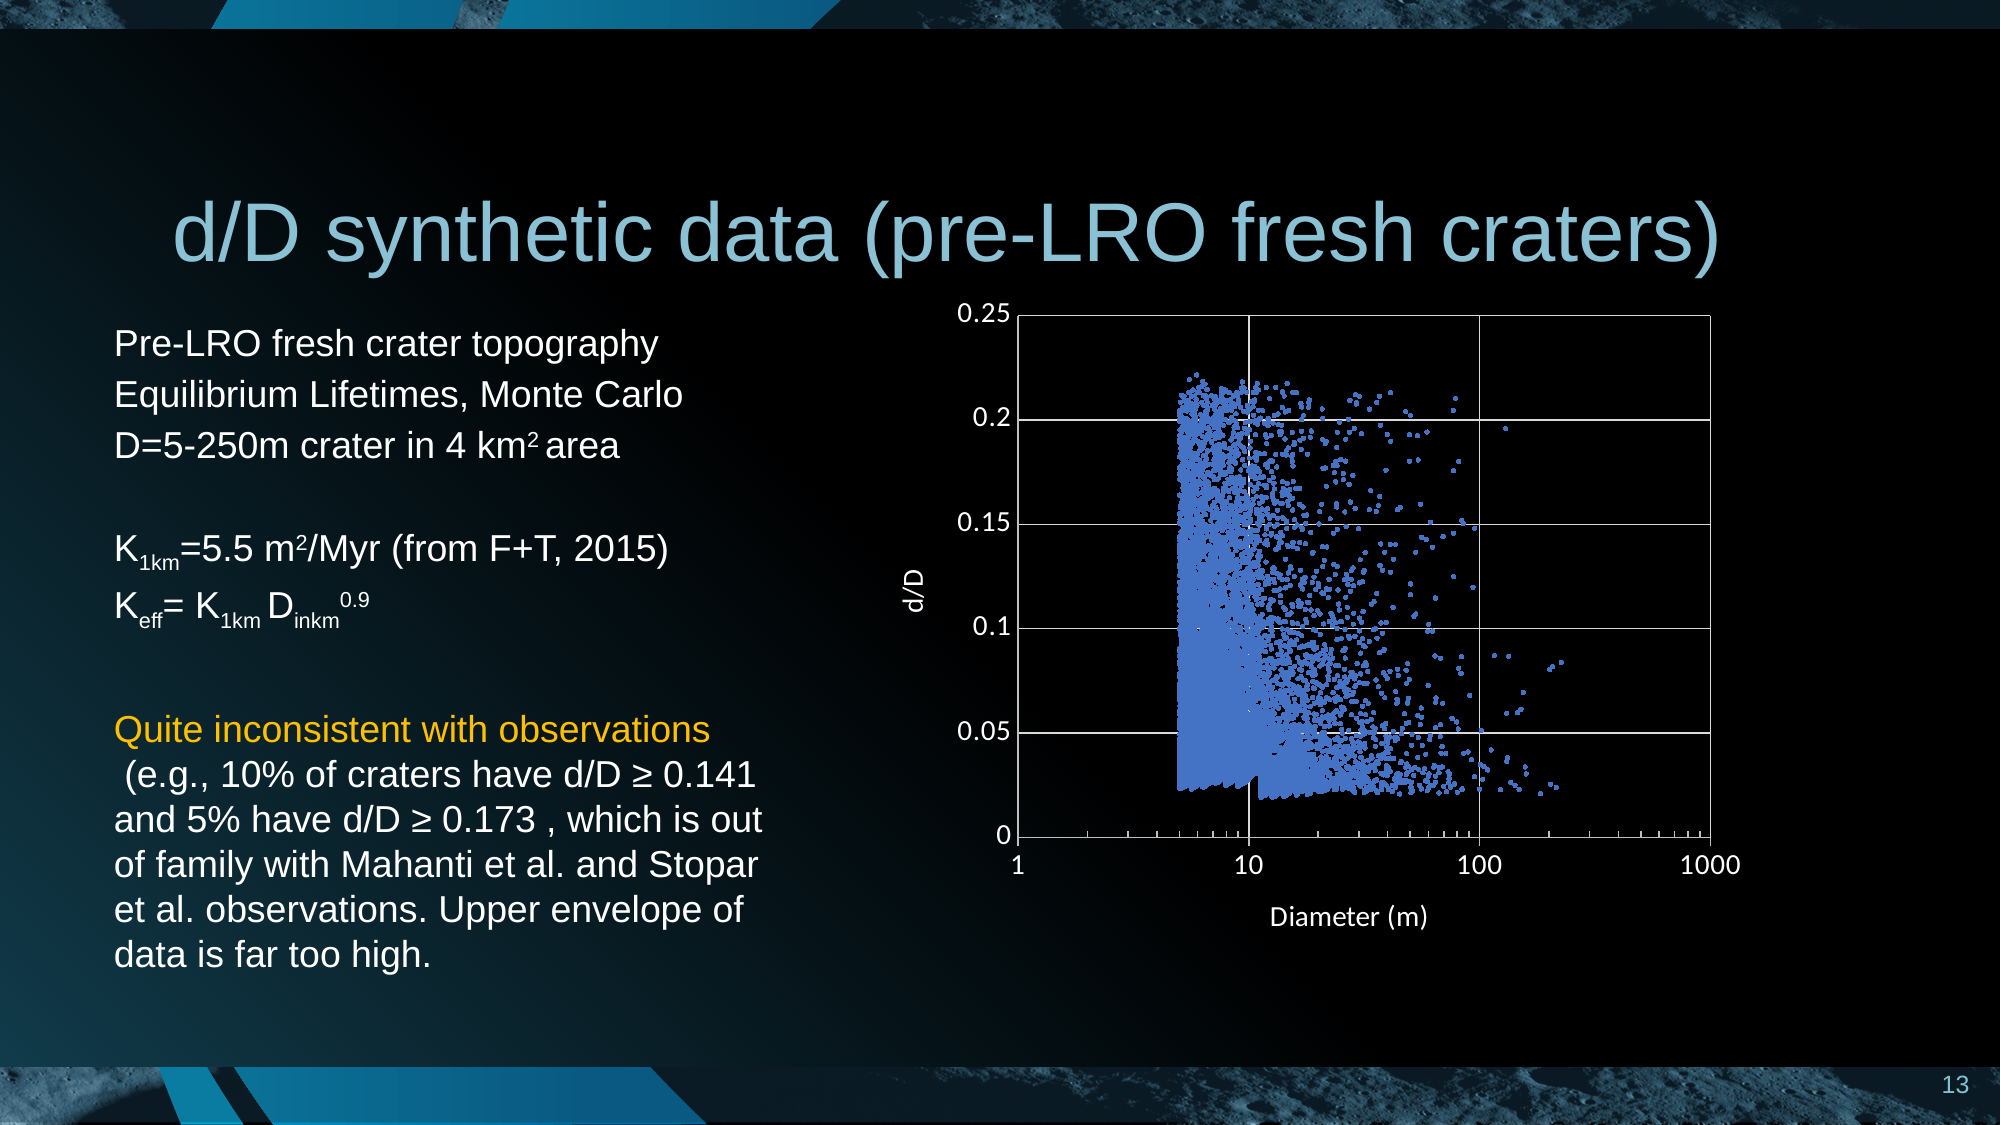

# d/D synthetic data (pre-LRO fresh craters)

### Chart

| Category |  |
|---|---|
Pre-LRO fresh crater topography
Equilibrium Lifetimes, Monte Carlo
D=5-250m crater in 4 km2 area

K1km=5.5 m2/Myr (from F+T, 2015)
Keff= K1km Dinkm0.9

Quite inconsistent with observations         (e.g., 10% of craters have d/D ≥ 0.141 and 5% have d/D ≥ 0.173 , which is out of family with Mahanti et al. and Stopar et al. observations. Upper envelope of data is far too high.
13